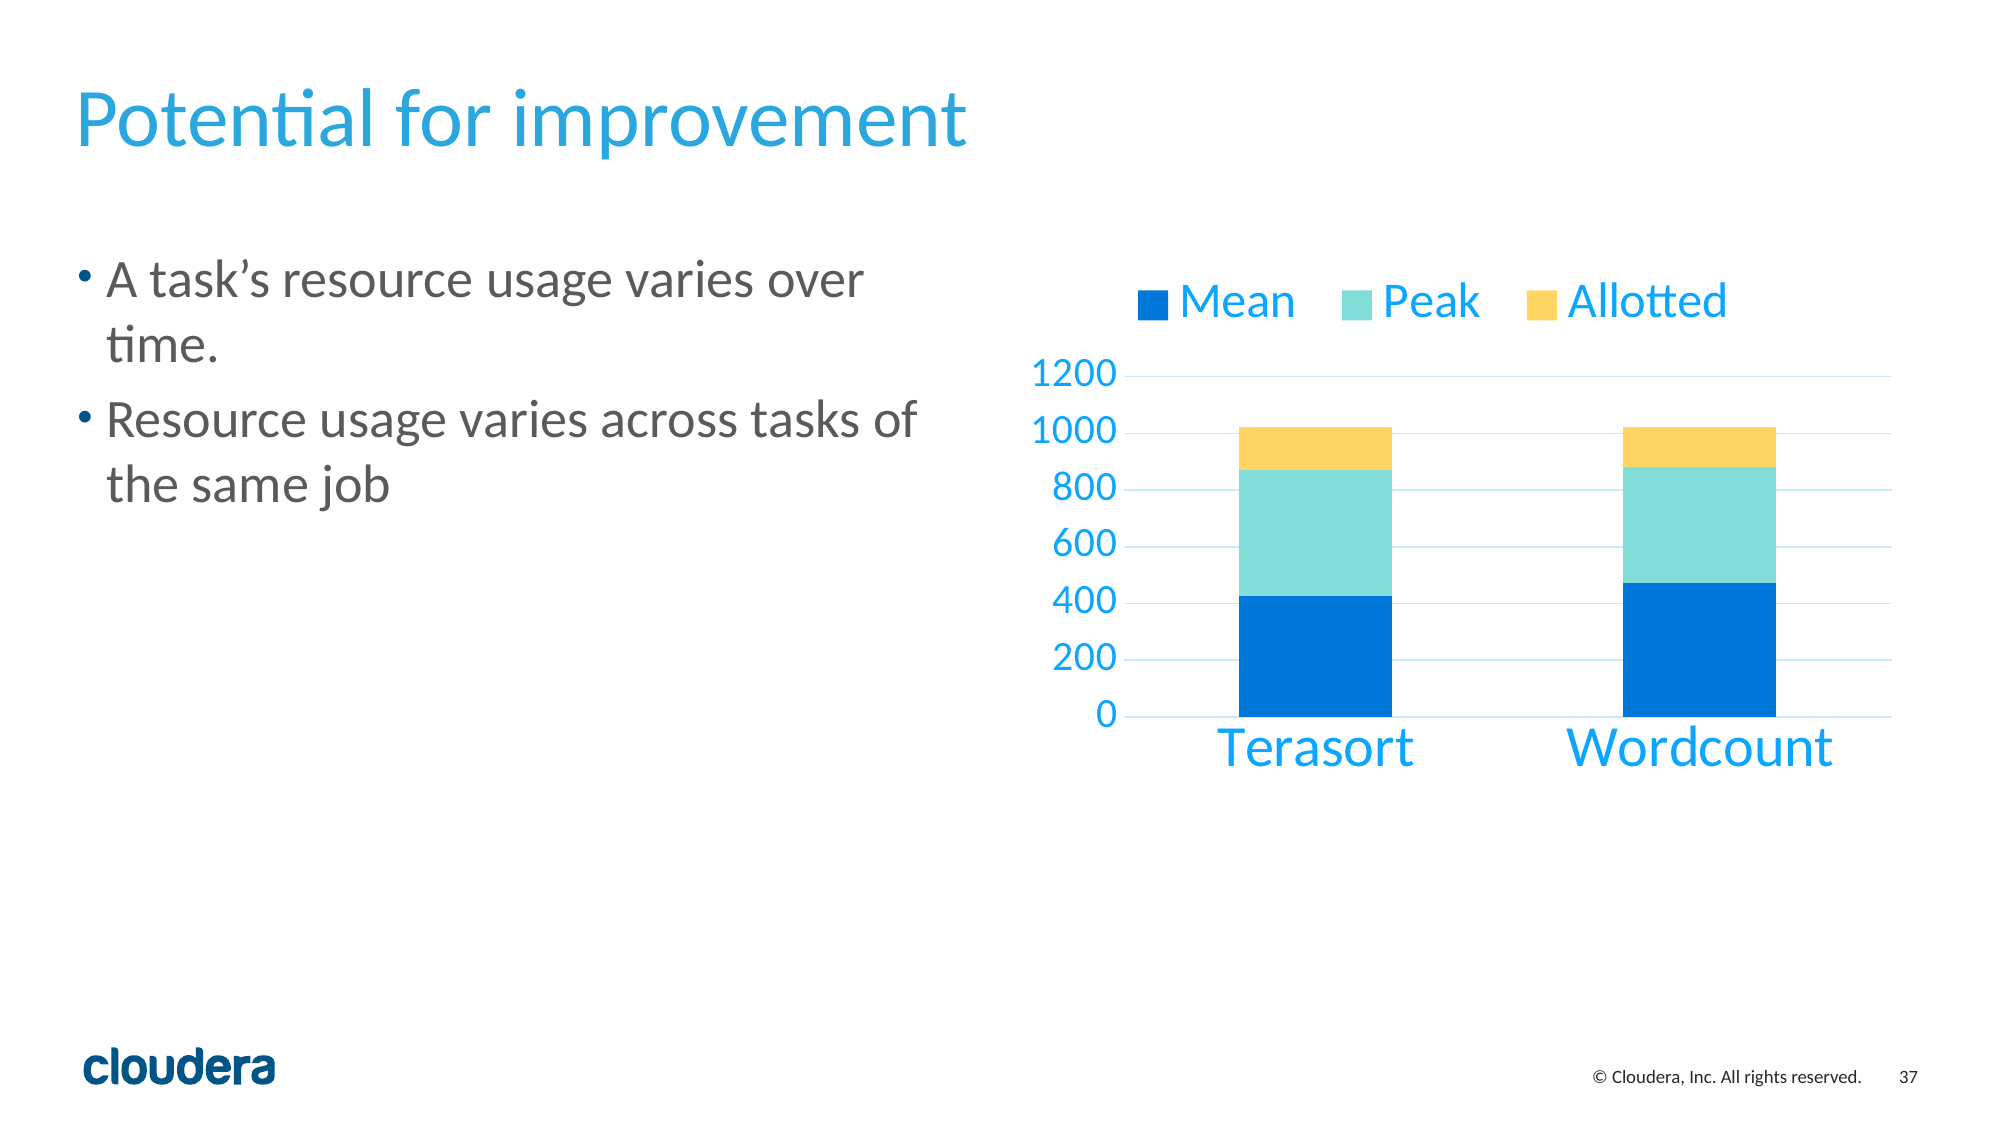

# Potential for improvement
A task’s resource usage varies over time.
Resource usage varies across tasks of the same job

### Chart

| Category | Mean | Peak | Allotted |
|---|---|---|---|
| Terasort | 428.0 | 443.0 | 153.0 |
| Wordcount | 471.0 | 411.0 | 142.0 |